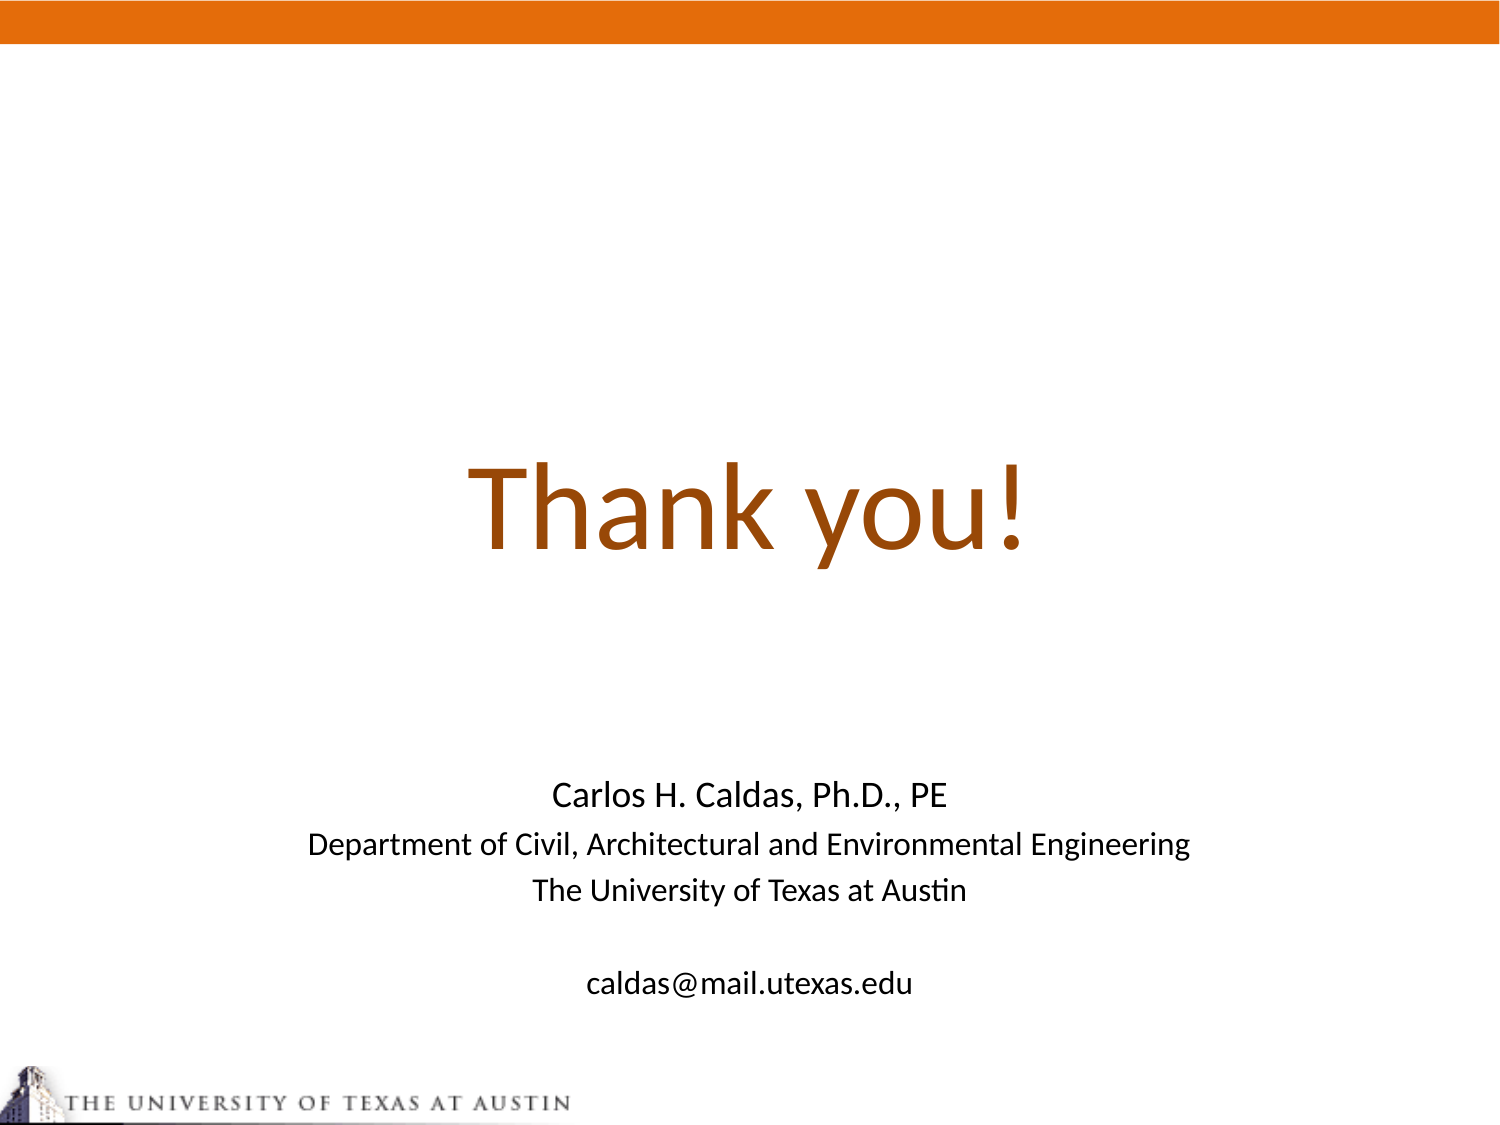

# Thank you!
Carlos H. Caldas, Ph.D., PE
Department of Civil, Architectural and Environmental Engineering
The University of Texas at Austin

caldas@mail.utexas.edu